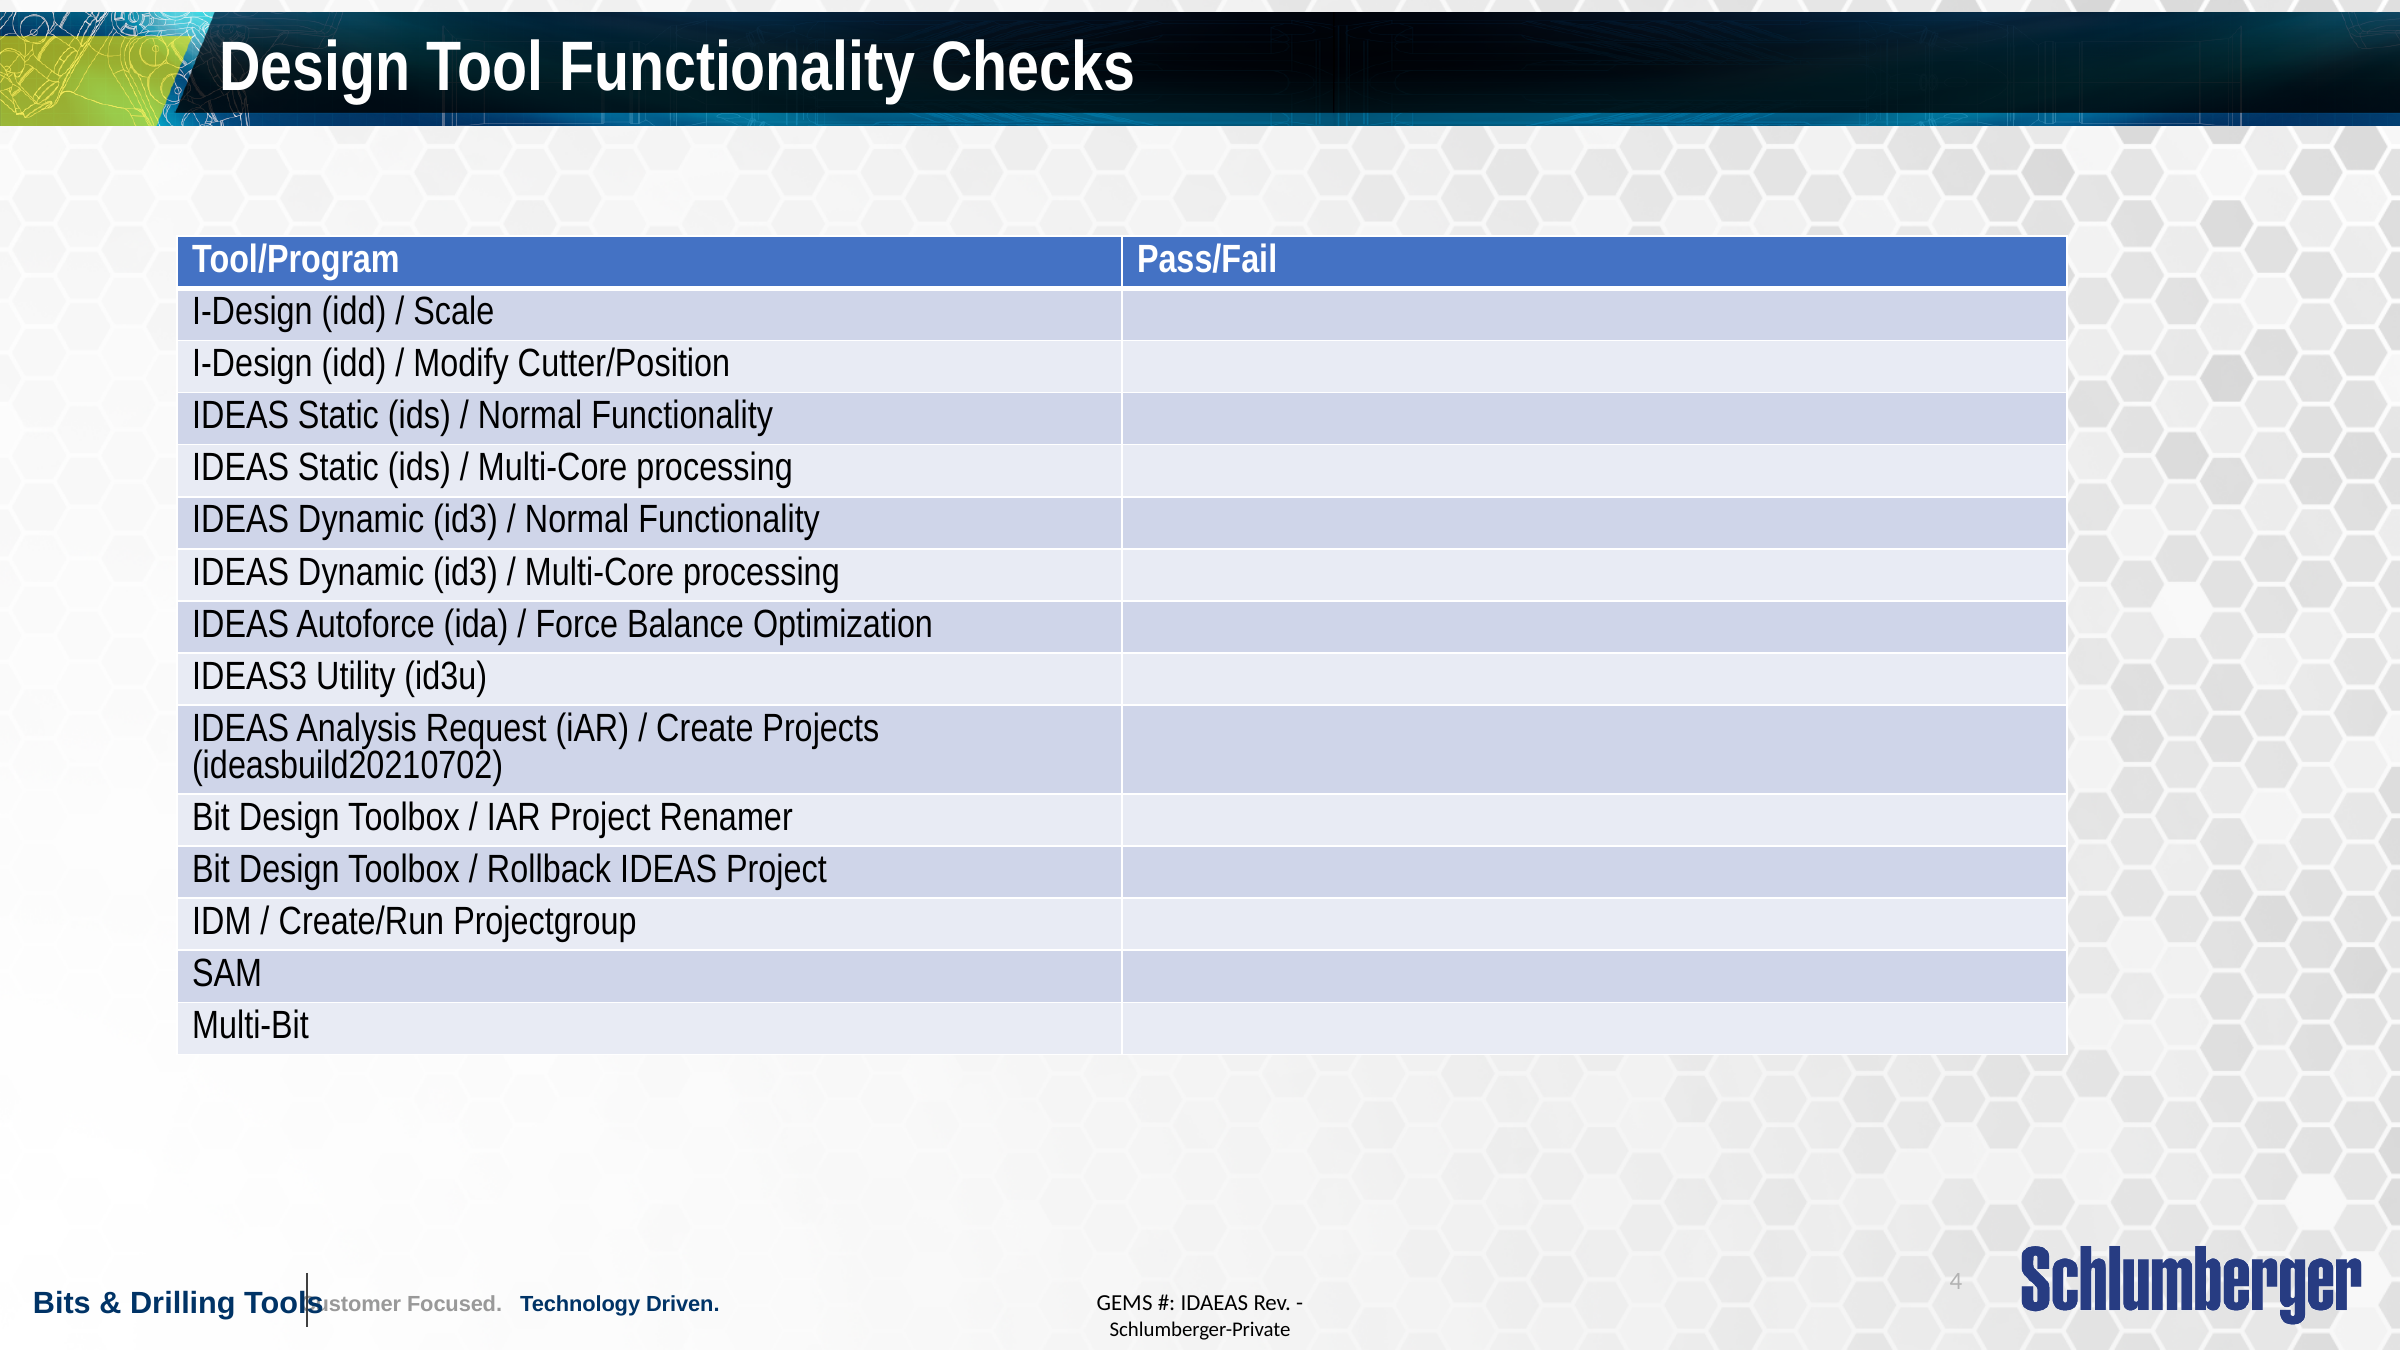

# Design Tool Functionality Checks
| Tool/Program | Pass/Fail |
| --- | --- |
| I-Design (idd) / Scale |  |
| I-Design (idd) / Modify Cutter/Position |  |
| IDEAS Static (ids) / Normal Functionality |  |
| IDEAS Static (ids) / Multi-Core processing |  |
| IDEAS Dynamic (id3) / Normal Functionality |  |
| IDEAS Dynamic (id3) / Multi-Core processing |  |
| IDEAS Autoforce (ida) / Force Balance Optimization |  |
| IDEAS3 Utility (id3u) |  |
| IDEAS Analysis Request (iAR) / Create Projects (ideasbuild20210702) |  |
| Bit Design Toolbox / IAR Project Renamer |  |
| Bit Design Toolbox / Rollback IDEAS Project |  |
| IDM / Create/Run Projectgroup |  |
| SAM |  |
| Multi-Bit |  |
4